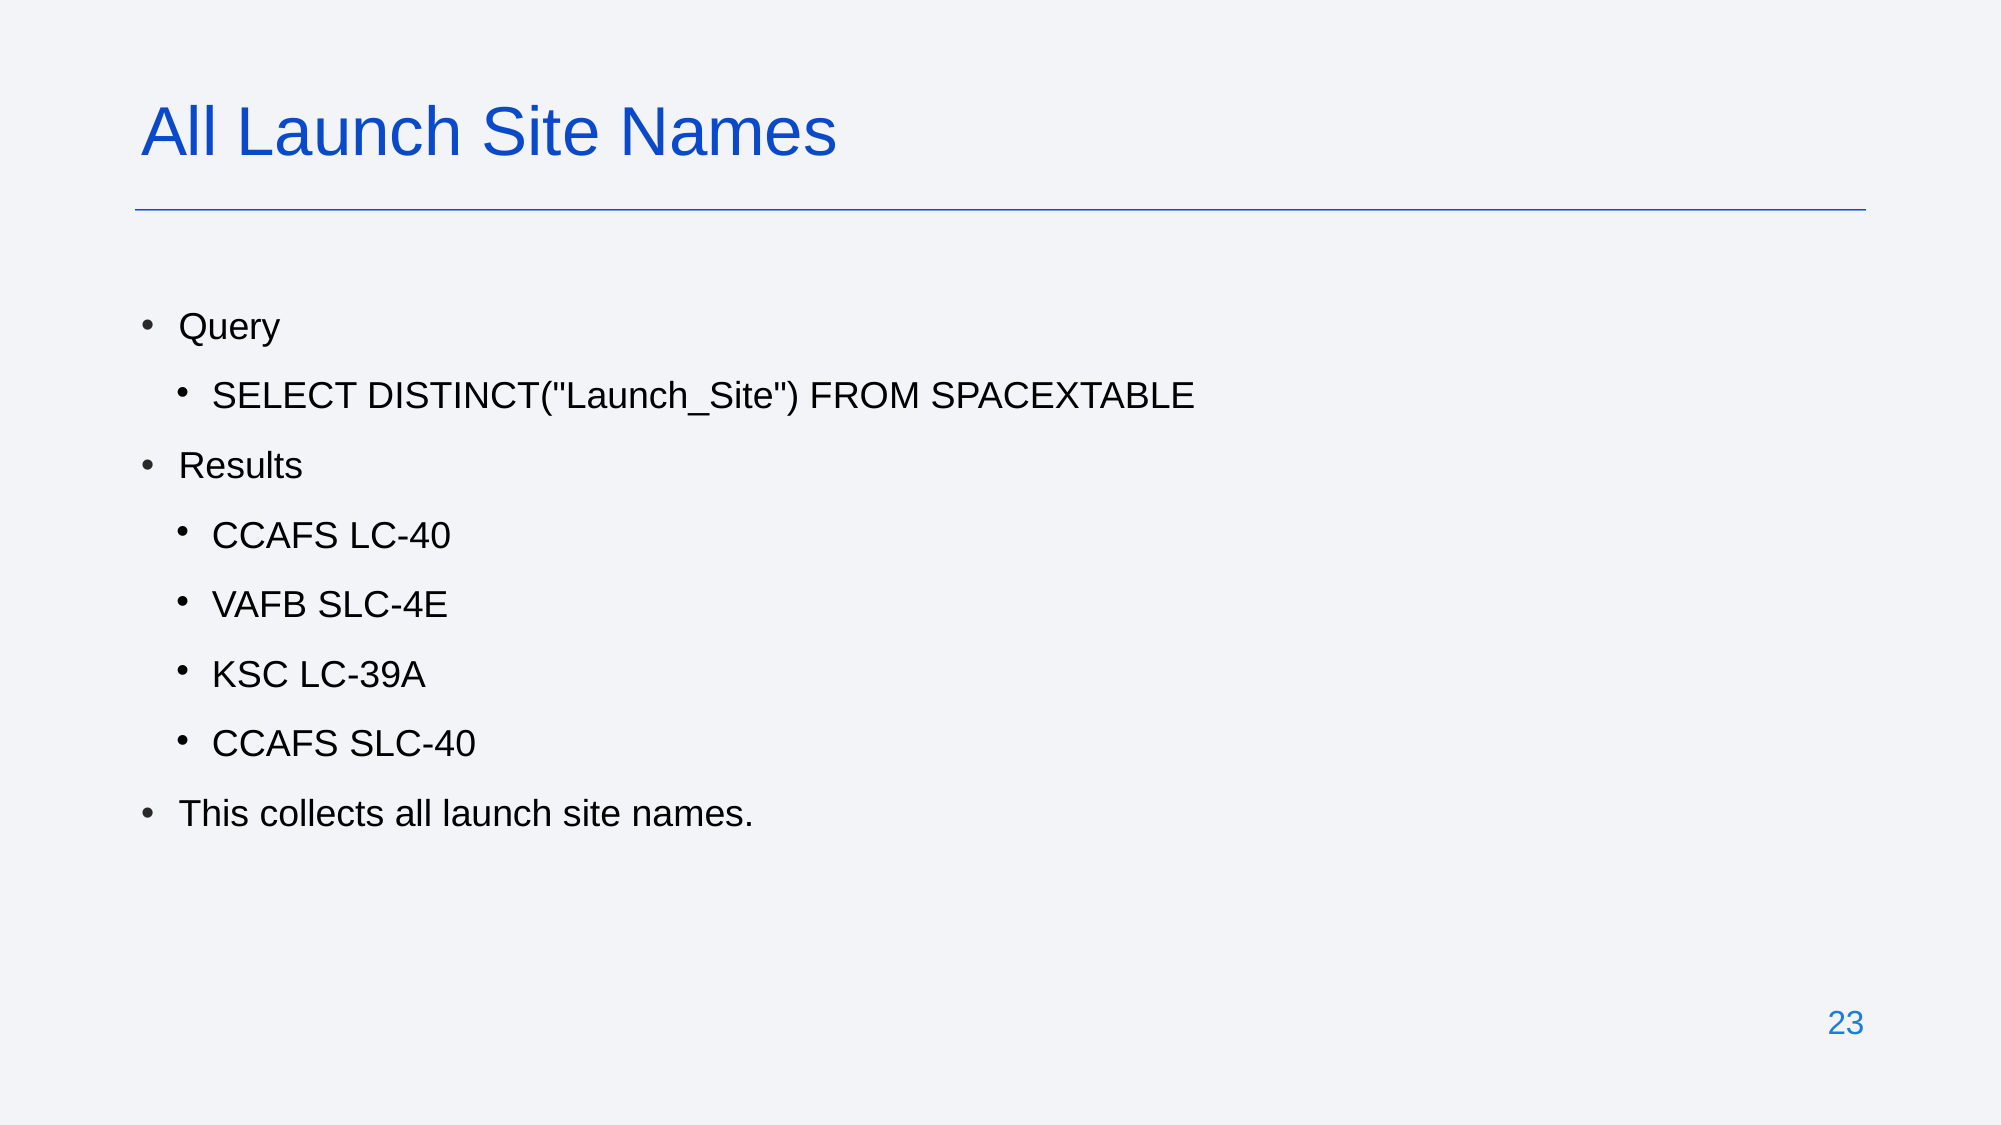

All Launch Site Names
# Query
SELECT DISTINCT("Launch_Site") FROM SPACEXTABLE
Results
CCAFS LC-40
VAFB SLC-4E
KSC LC-39A
CCAFS SLC-40
This collects all launch site names.
23